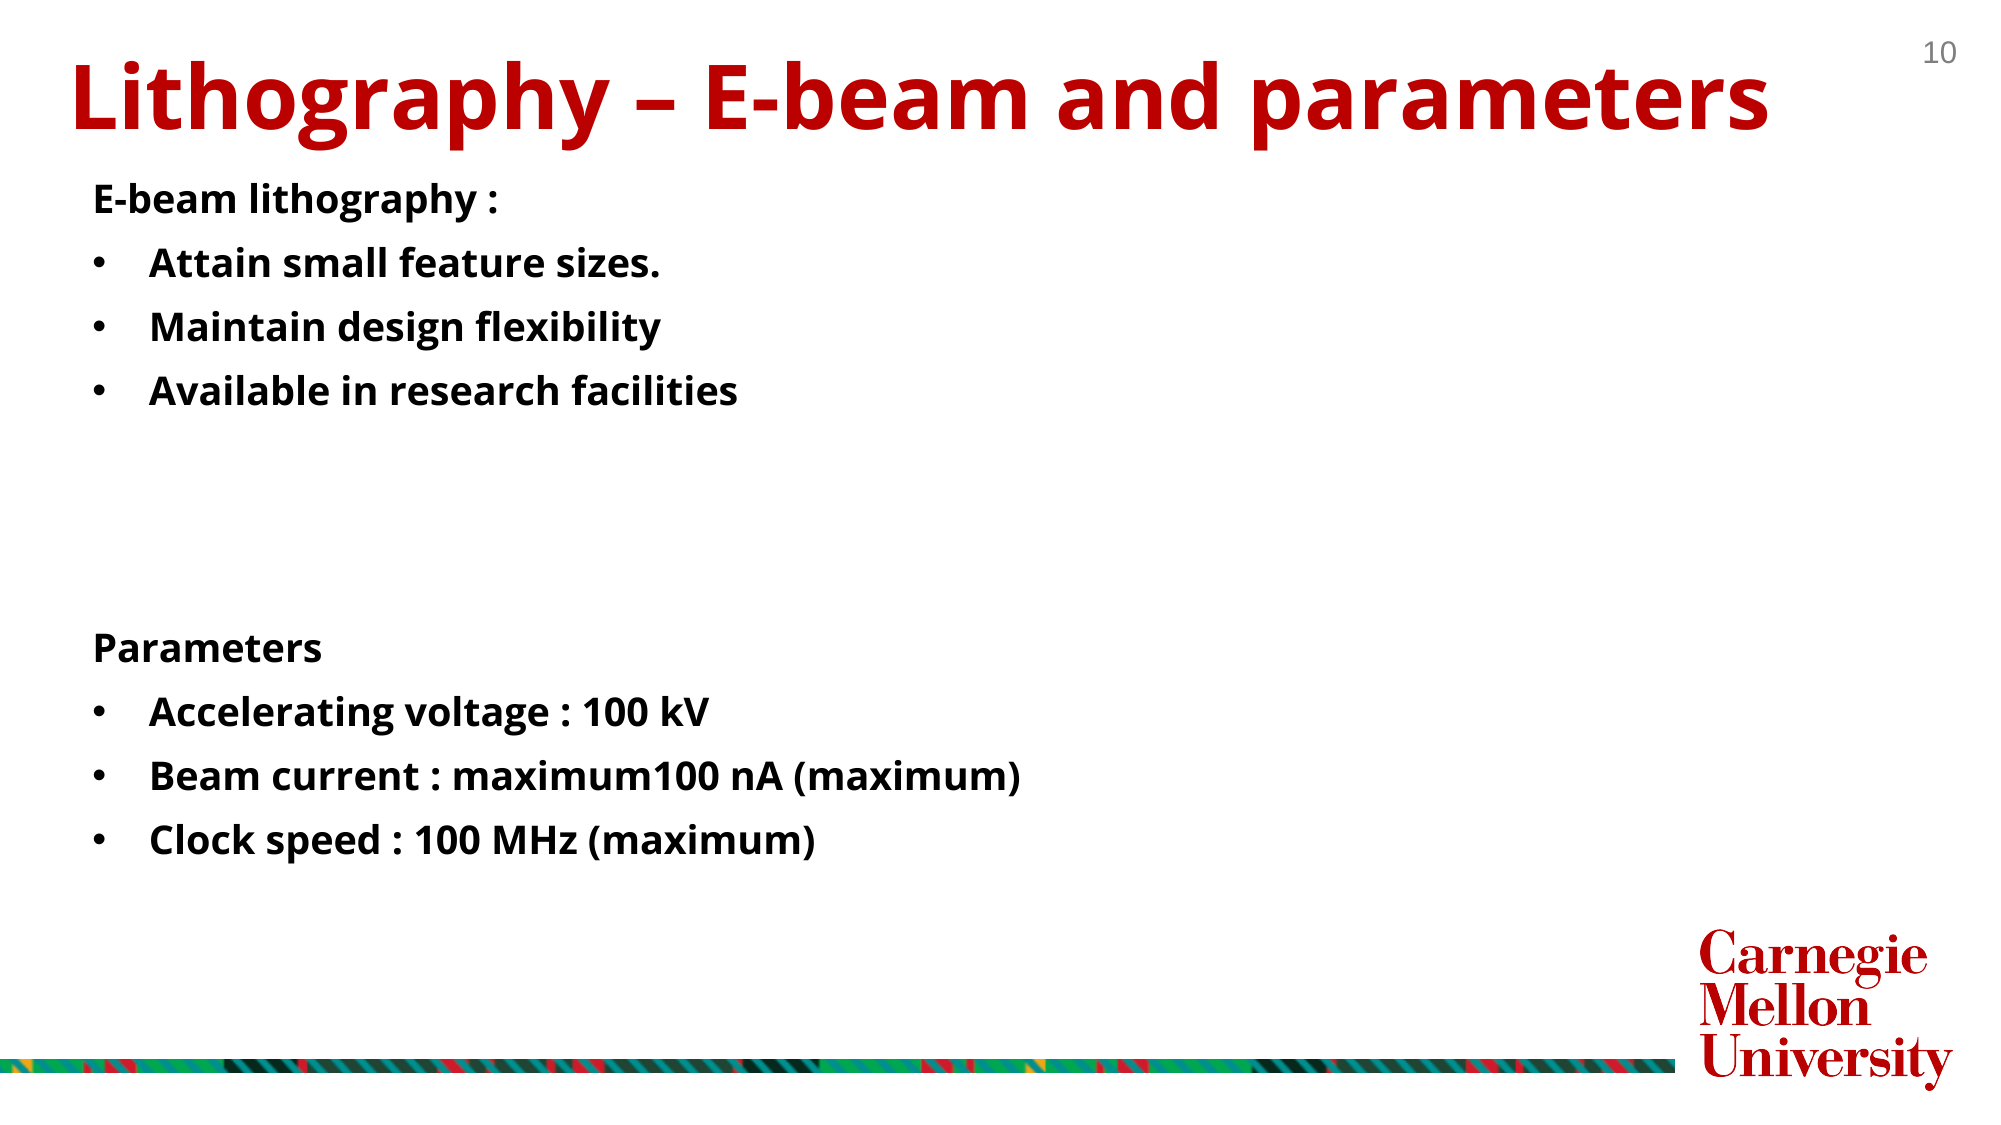

# Lithography – E-beam and parameters
E-beam lithography :
Attain small feature sizes.
Maintain design flexibility
Available in research facilities

Parameters
Accelerating voltage : 100 kV
Beam current : maximum100 nA (maximum)
Clock speed : 100 MHz (maximum)